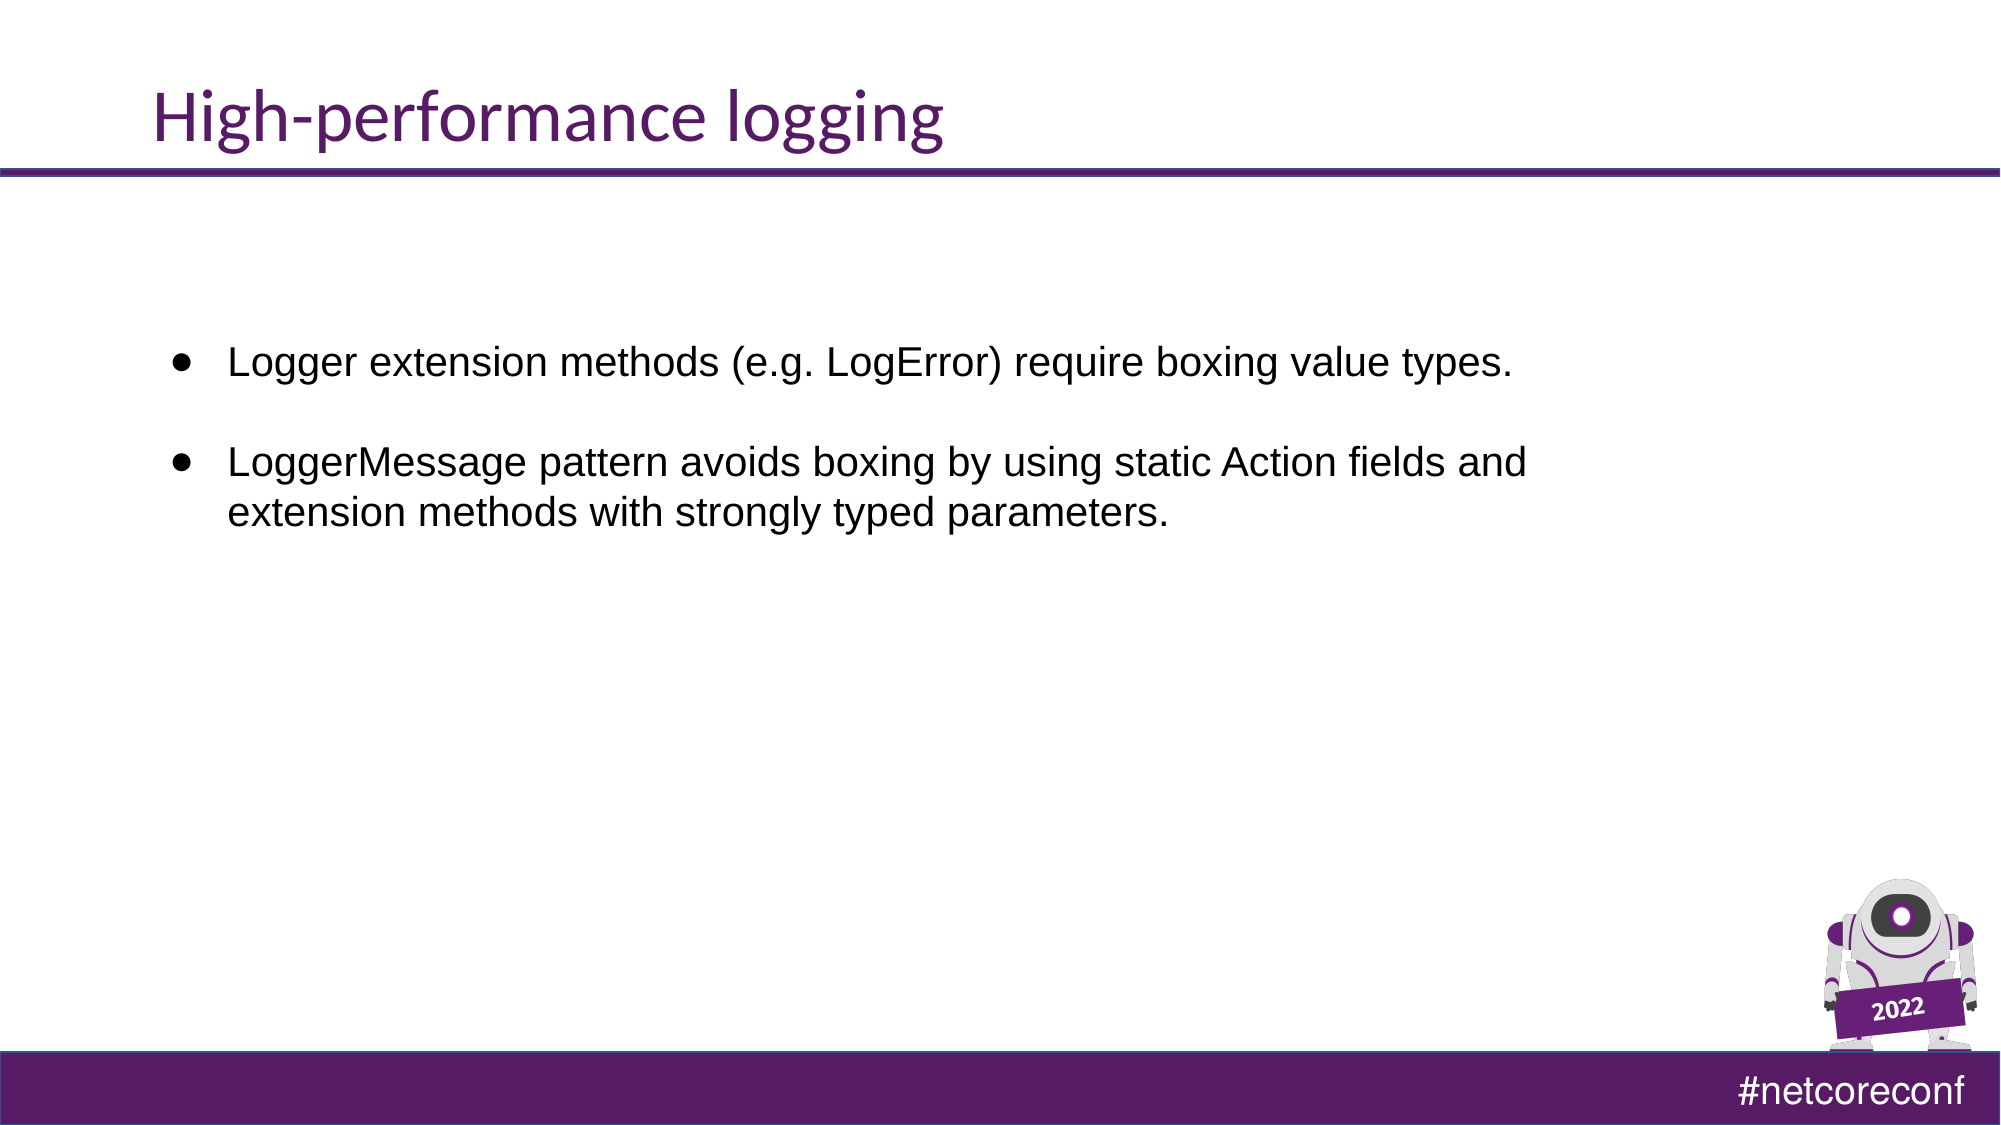

# High-performance logging
Logger extension methods (e.g. LogError) require boxing value types.

LoggerMessage pattern avoids boxing by using static Action fields and extension methods with strongly typed parameters.